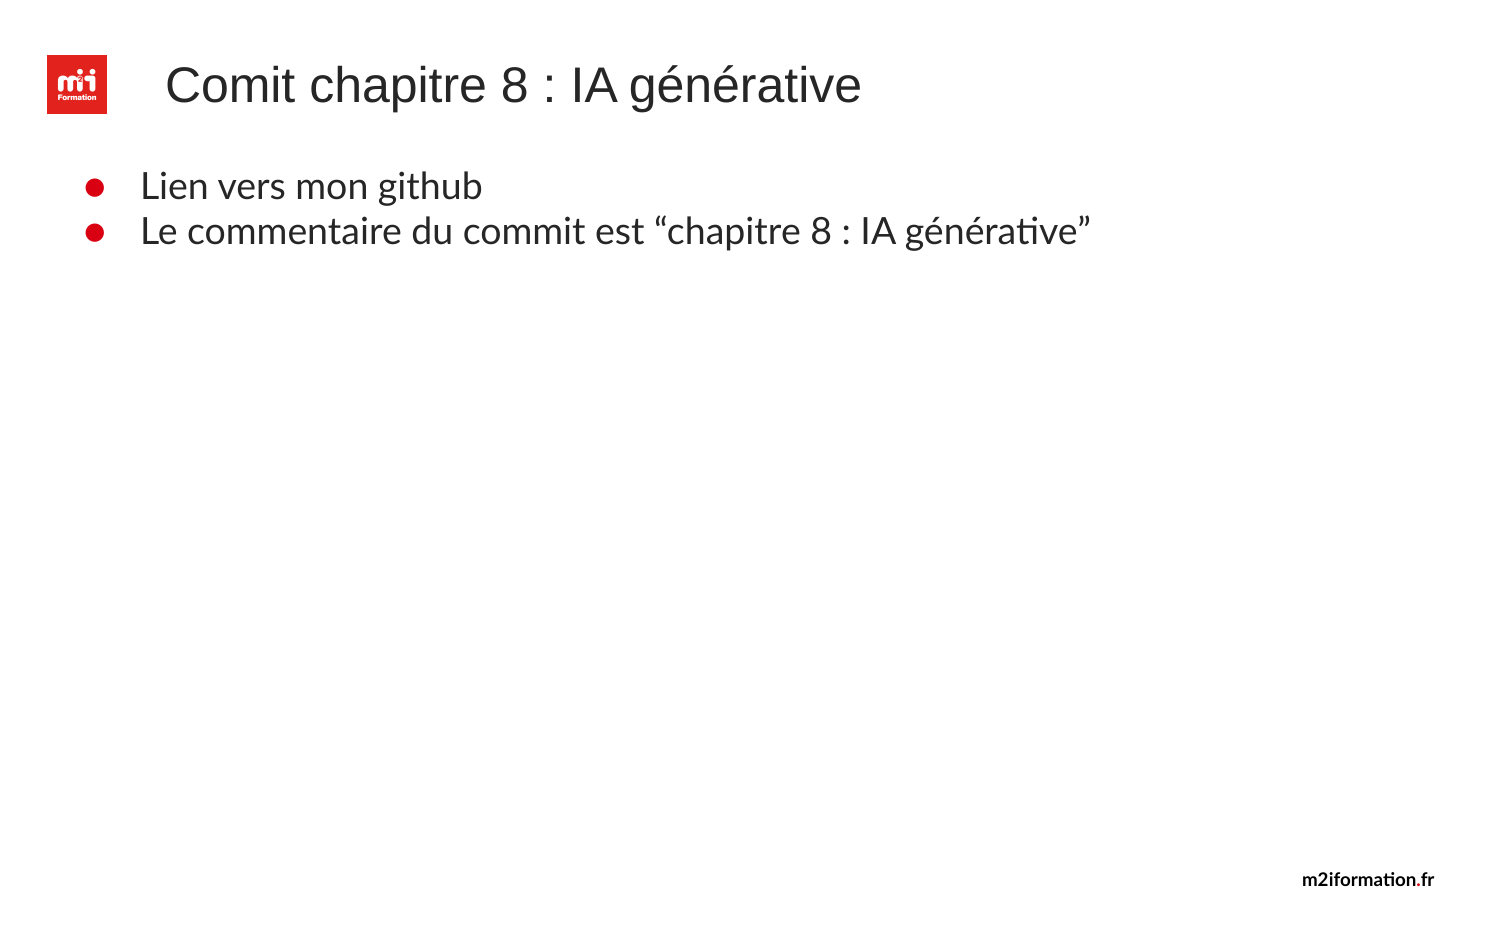

# Comit chapitre 8 : IA générative
Lien vers mon github
Le commentaire du commit est “chapitre 8 : IA générative”